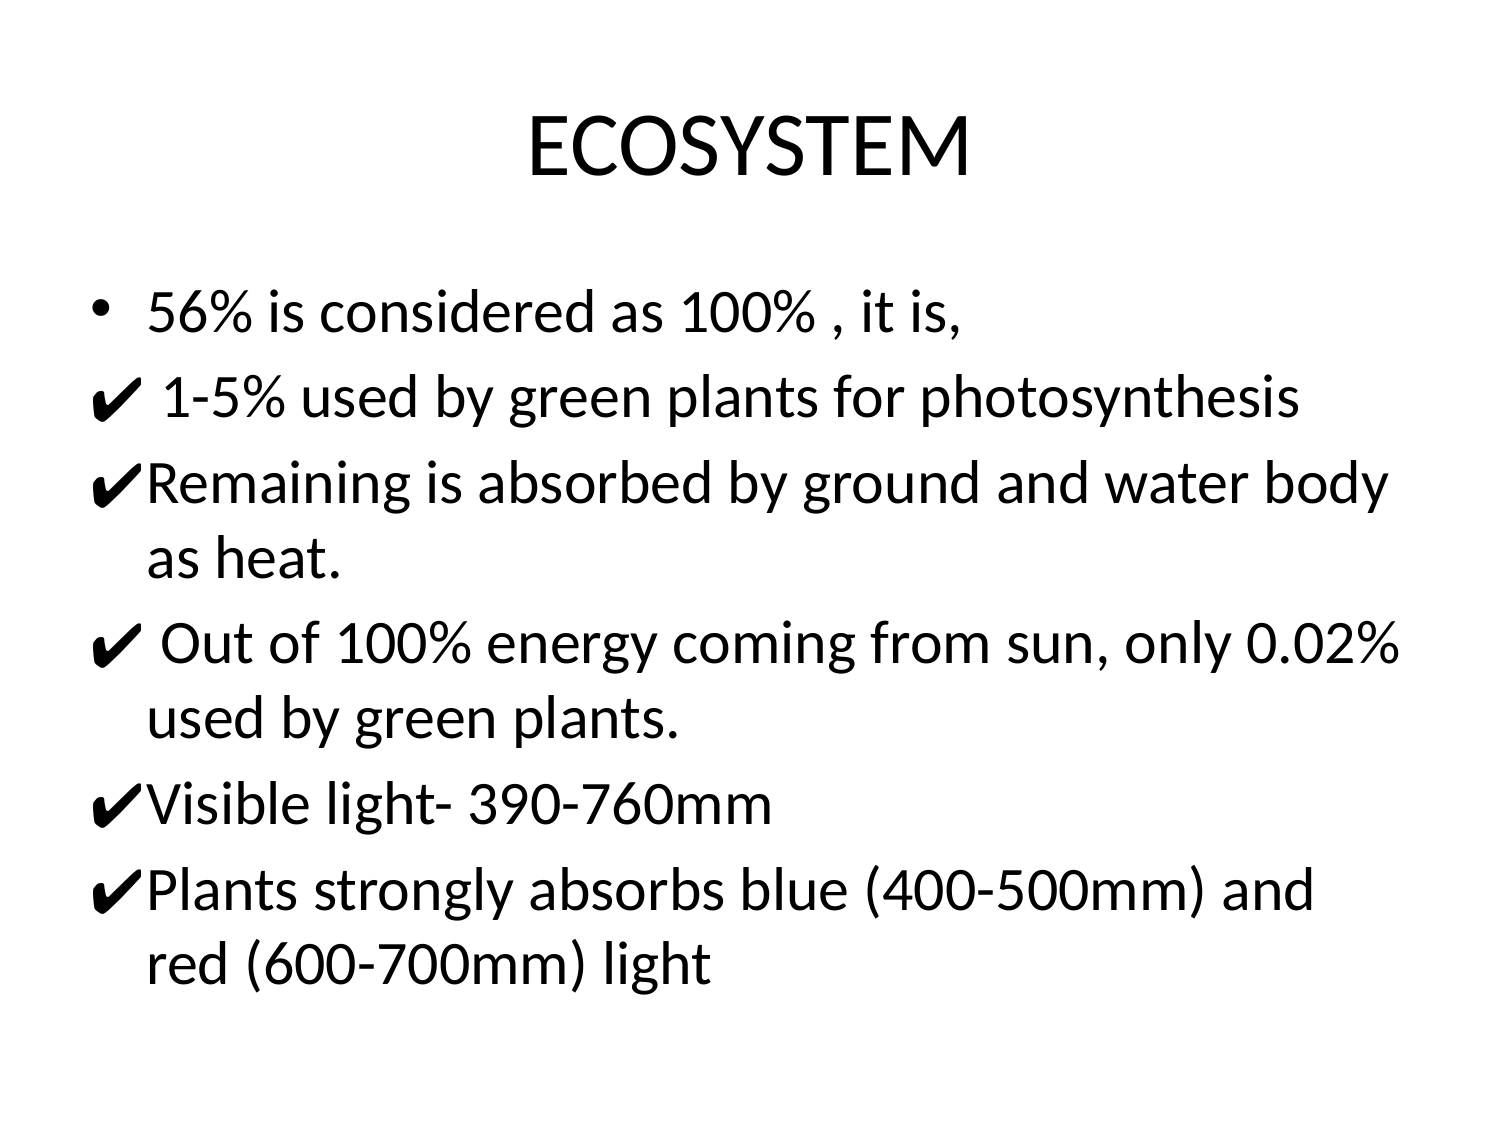

# ECOSYSTEM
56% is considered as 100% , it is,
 1-5% used by green plants for photosynthesis
Remaining is absorbed by ground and water body as heat.
 Out of 100% energy coming from sun, only 0.02% used by green plants.
Visible light- 390-760mm
Plants strongly absorbs blue (400-500mm) and red (600-700mm) light